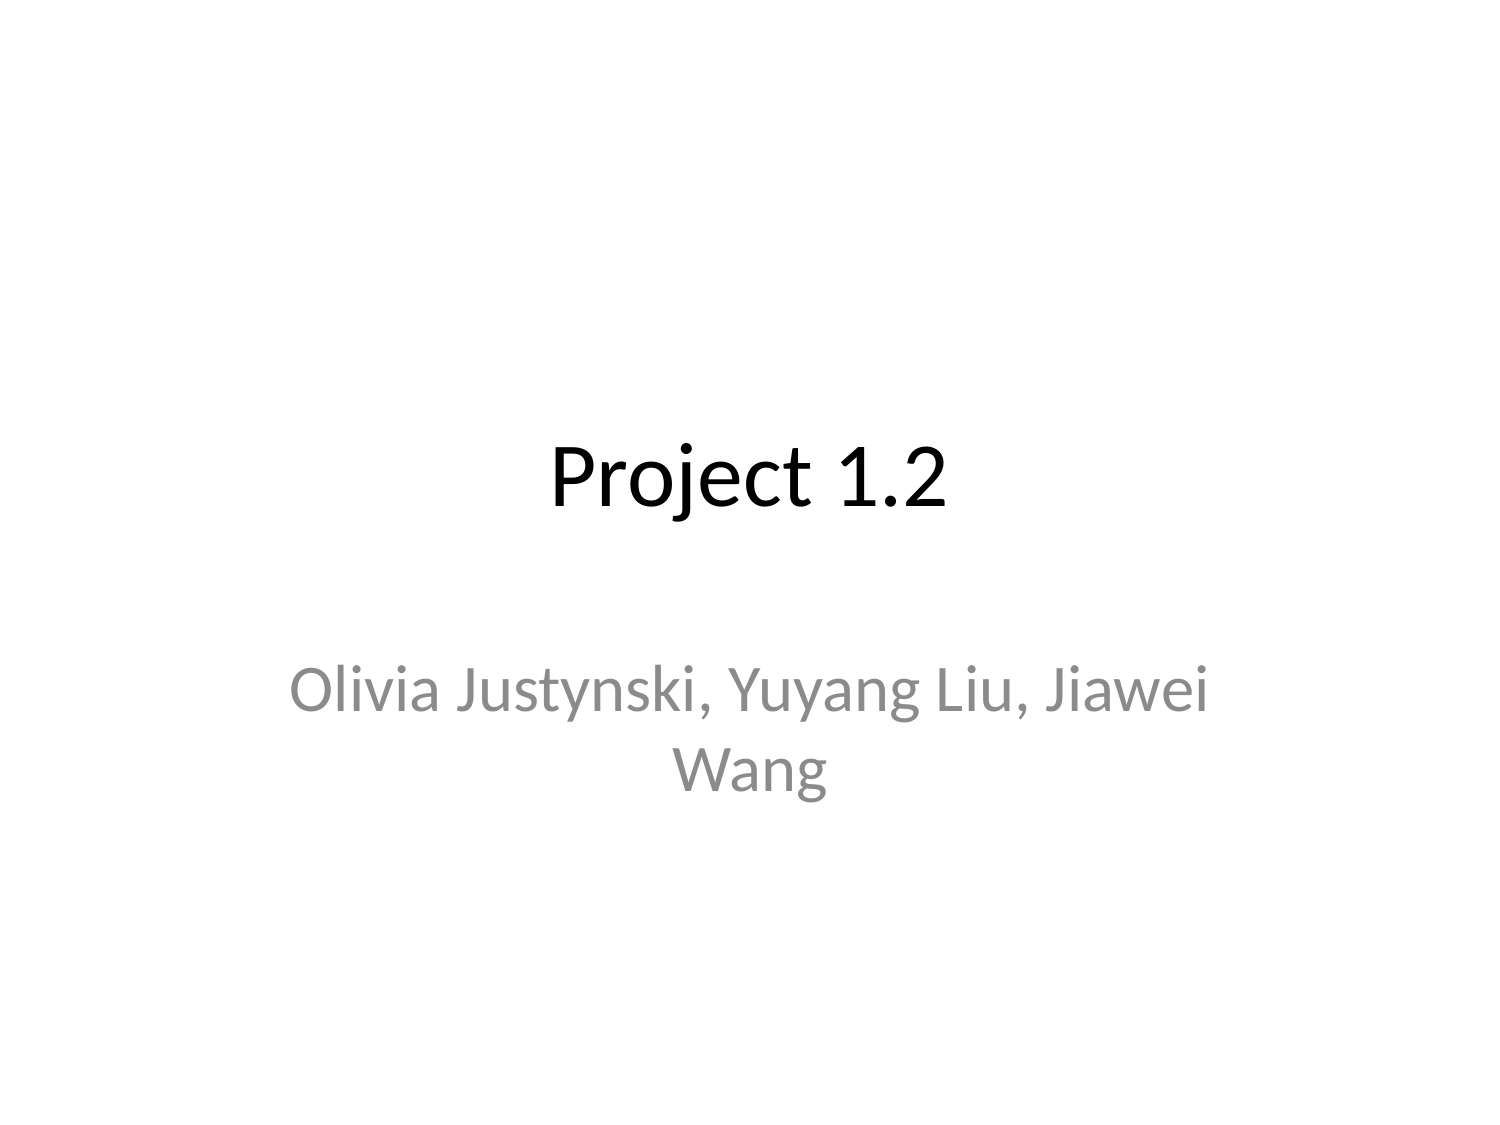

# Project 1.2
Olivia Justynski, Yuyang Liu, Jiawei Wang